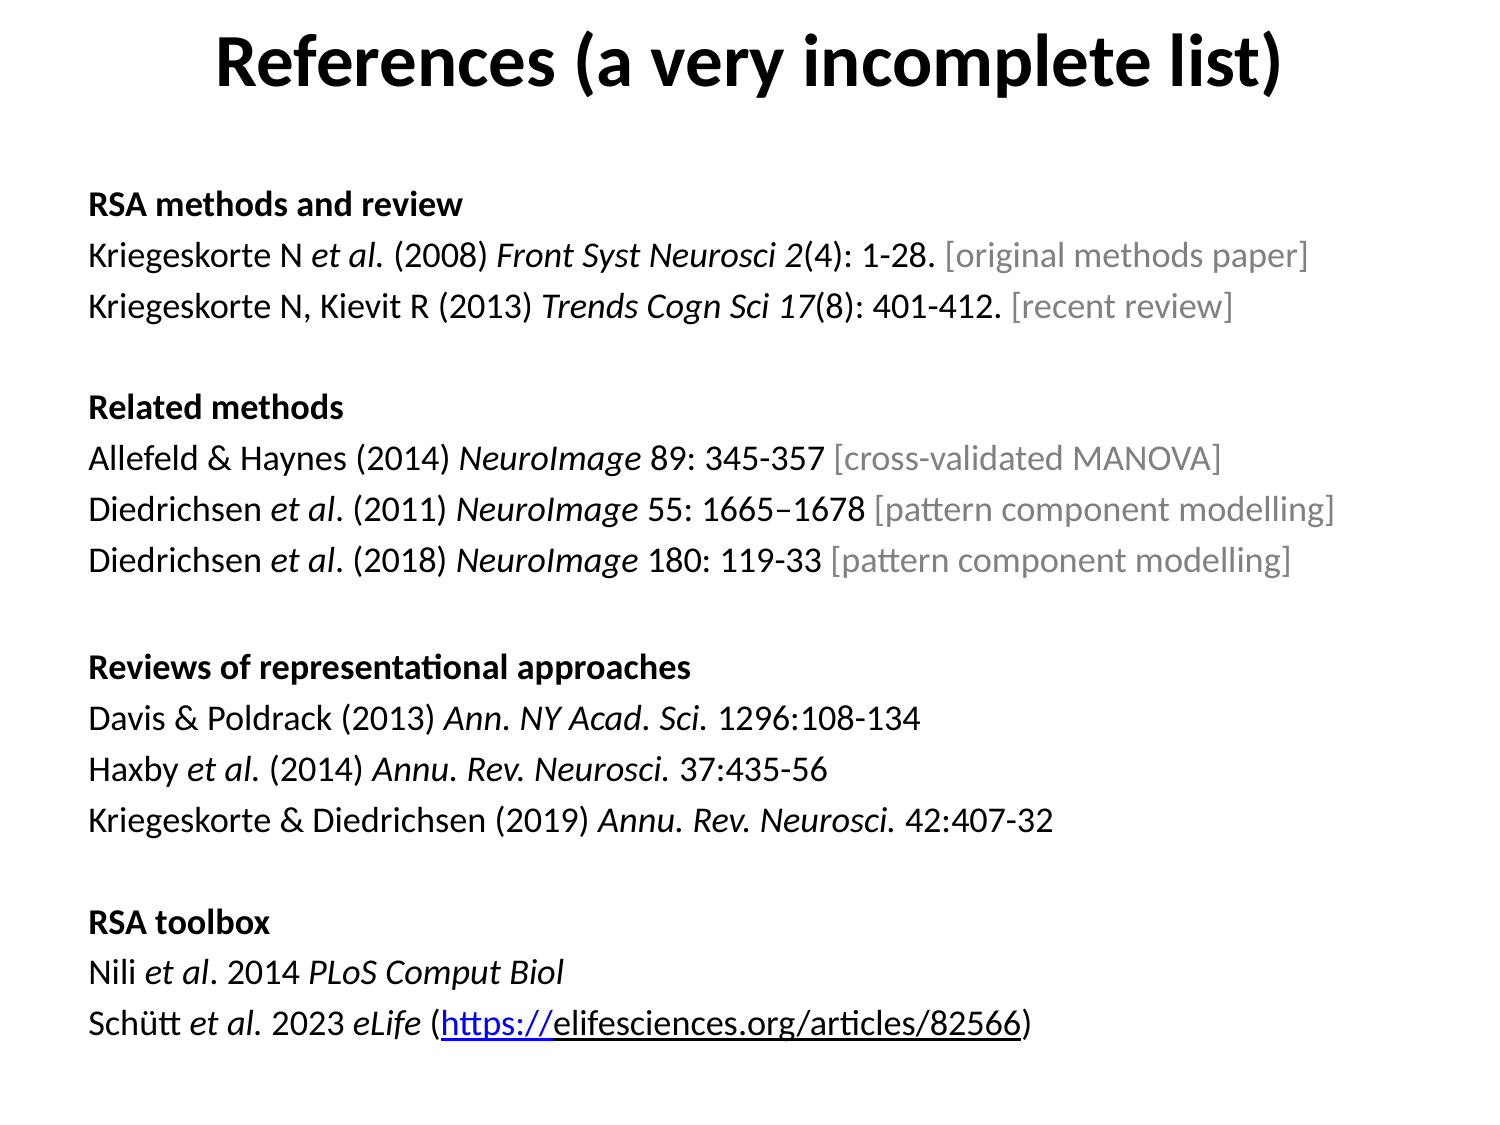

# References (a very incomplete list)
RSA methods and review
Kriegeskorte N et al. (2008) Front Syst Neurosci 2(4): 1-28. [original methods paper]
Kriegeskorte N, Kievit R (2013) Trends Cogn Sci 17(8): 401-412. [recent review]

Related methods
Allefeld & Haynes (2014) NeuroImage 89: 345-357 [cross-validated MANOVA]
Diedrichsen et al. (2011) NeuroImage 55: 1665–1678 [pattern component modelling]
Diedrichsen et al. (2018) NeuroImage 180: 119-33 [pattern component modelling]

Reviews of representational approaches
Davis & Poldrack (2013) Ann. NY Acad. Sci. 1296:108-134
Haxby et al. (2014) Annu. Rev. Neurosci. 37:435-56
Kriegeskorte & Diedrichsen (2019) Annu. Rev. Neurosci. 42:407-32

RSA toolbox
Nili et al. 2014 PLoS Comput Biol
Schütt et al. 2023 eLife (https://elifesciences.org/articles/82566)